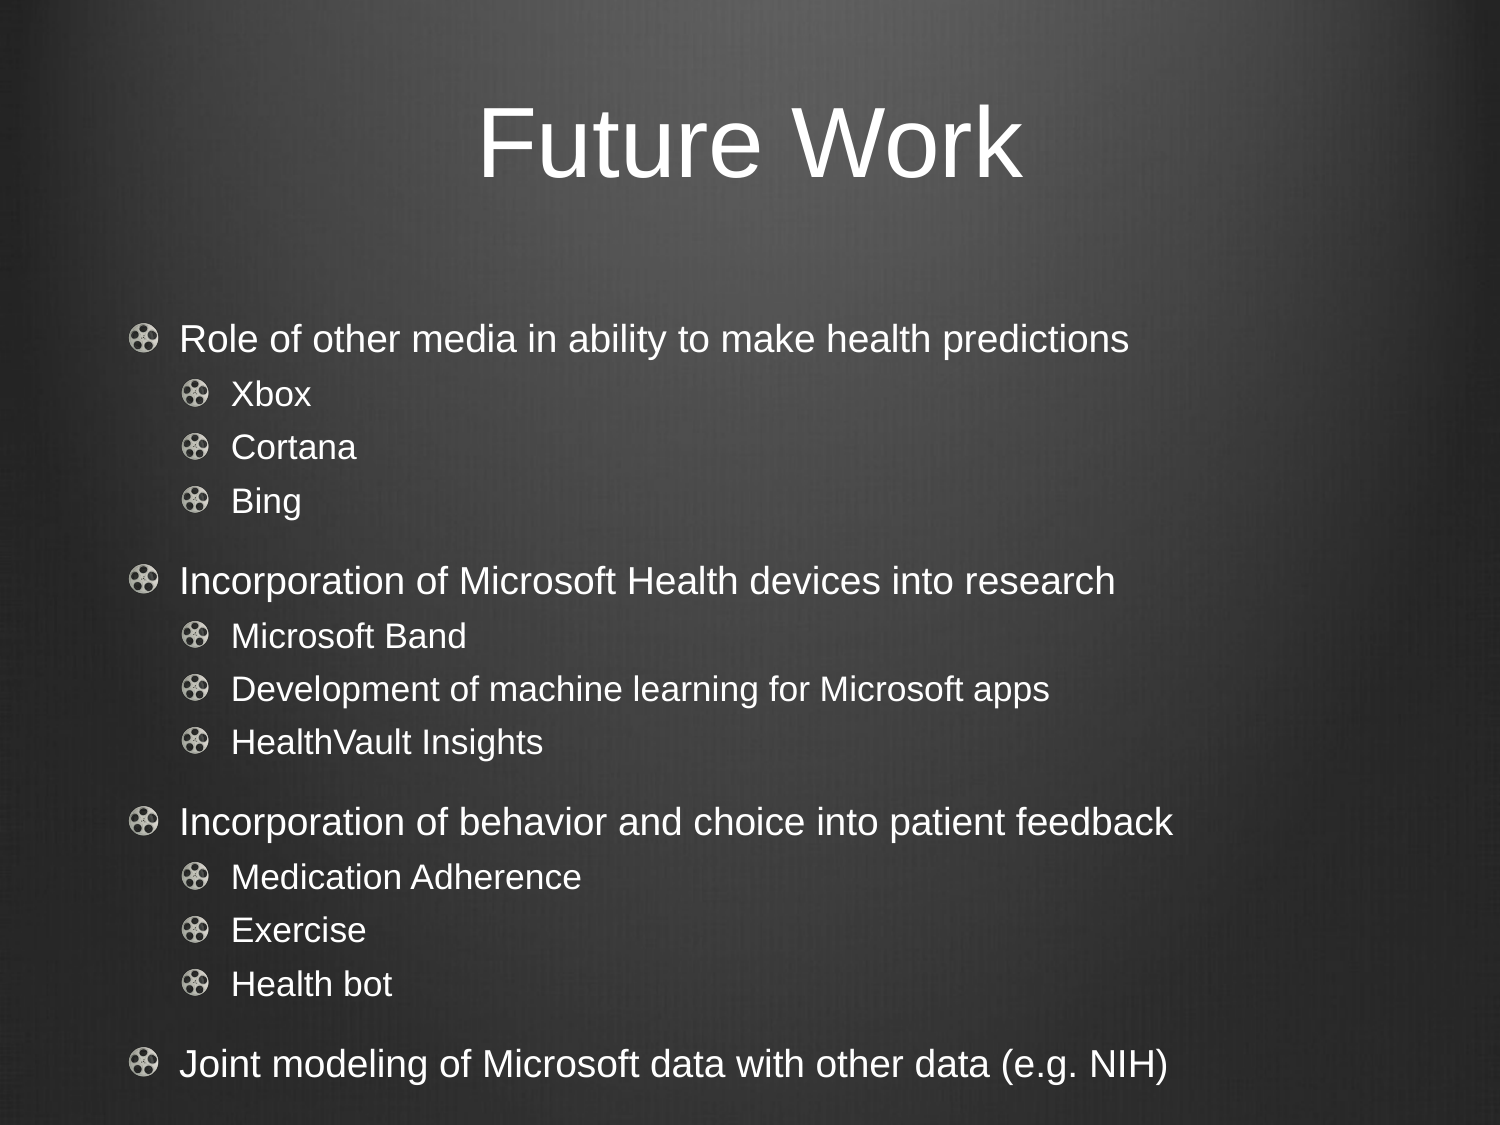

# Future Work
Role of other media in ability to make health predictions
Xbox
Cortana
Bing
Incorporation of Microsoft Health devices into research
Microsoft Band
Development of machine learning for Microsoft apps
HealthVault Insights
Incorporation of behavior and choice into patient feedback
Medication Adherence
Exercise
Health bot
Joint modeling of Microsoft data with other data (e.g. NIH)